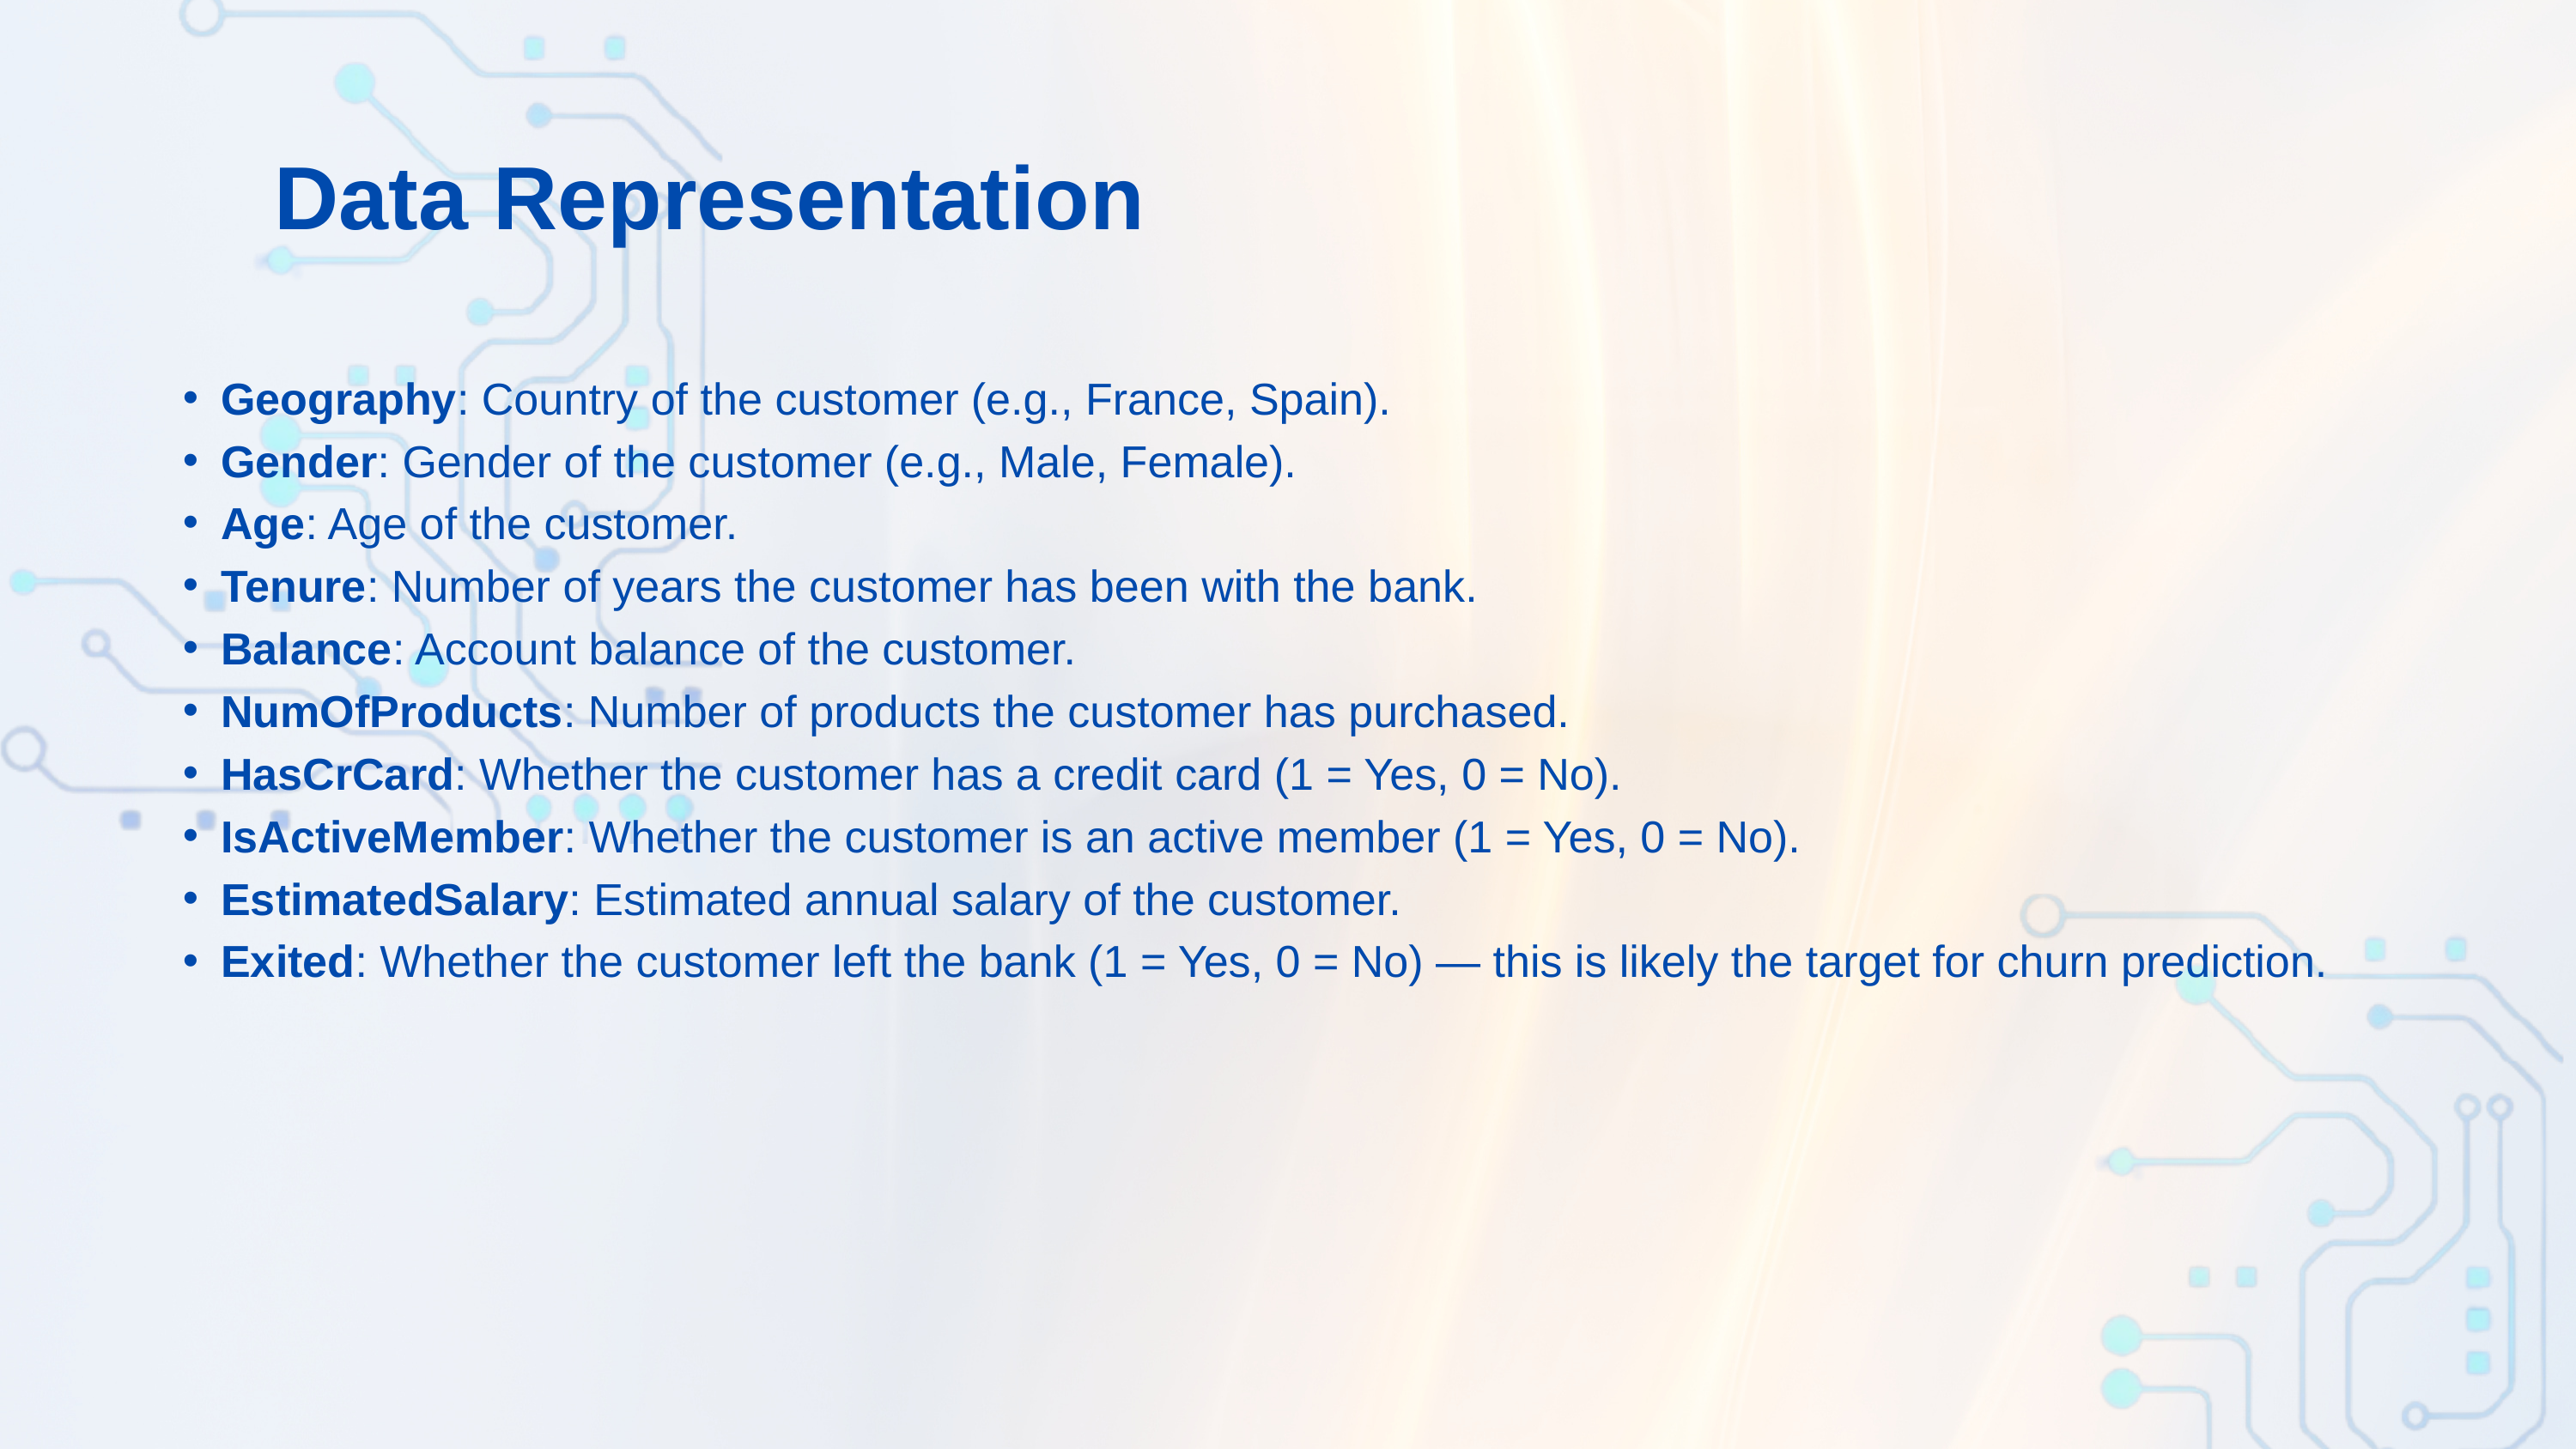

Data Representation
Geography: Country of the customer (e.g., France, Spain).
Gender: Gender of the customer (e.g., Male, Female).
Age: Age of the customer.
Tenure: Number of years the customer has been with the bank.
Balance: Account balance of the customer.
NumOfProducts: Number of products the customer has purchased.
HasCrCard: Whether the customer has a credit card (1 = Yes, 0 = No).
IsActiveMember: Whether the customer is an active member (1 = Yes, 0 = No).
EstimatedSalary: Estimated annual salary of the customer.
Exited: Whether the customer left the bank (1 = Yes, 0 = No) — this is likely the target for churn prediction.